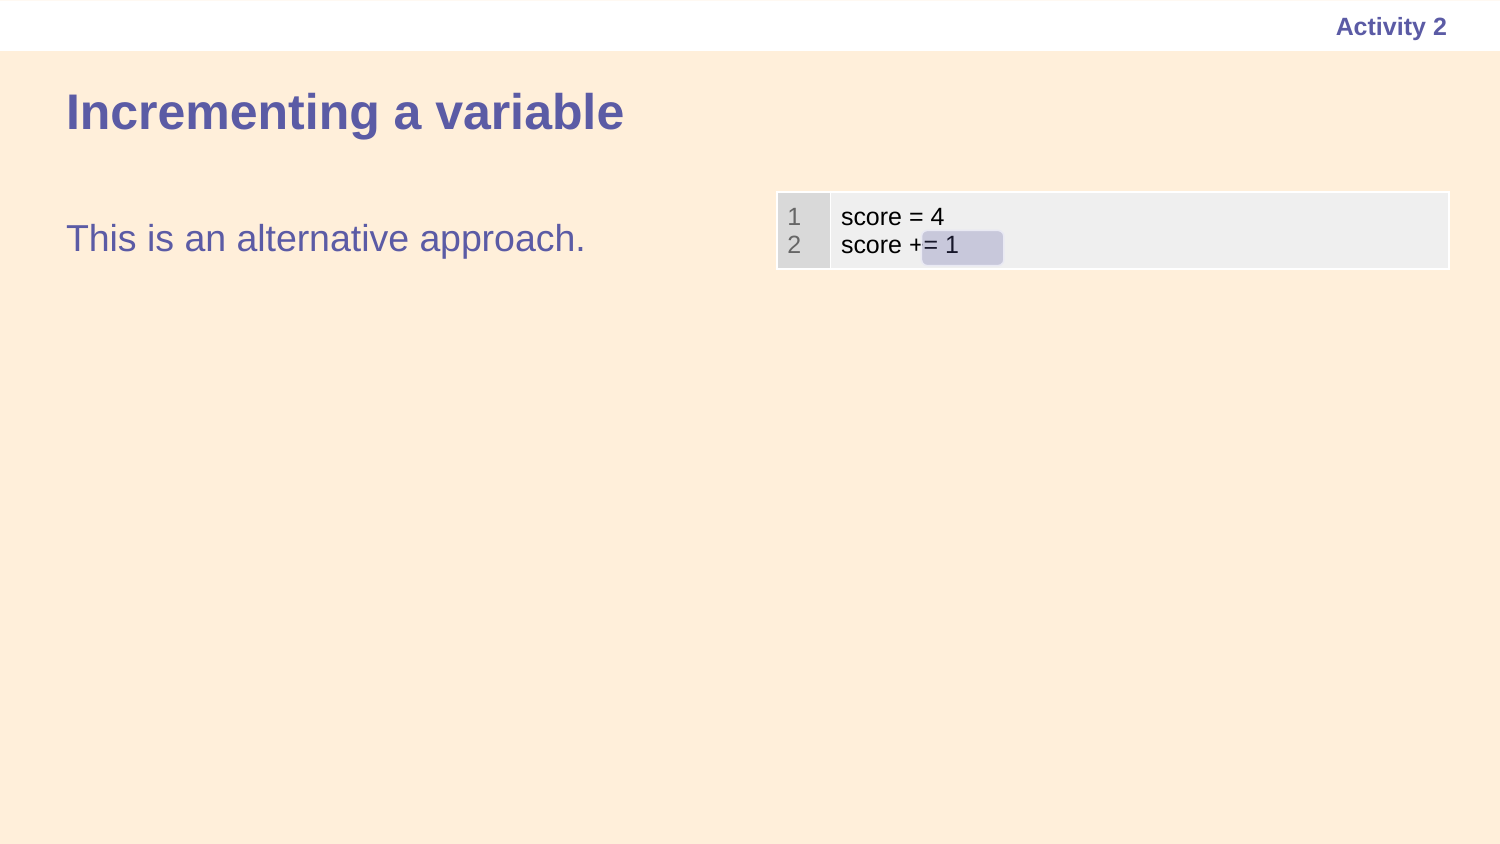

Activity 2
# Incrementing a variable
| 1 2 | score = 4 score += 1 |
| --- | --- |
This is an alternative approach.